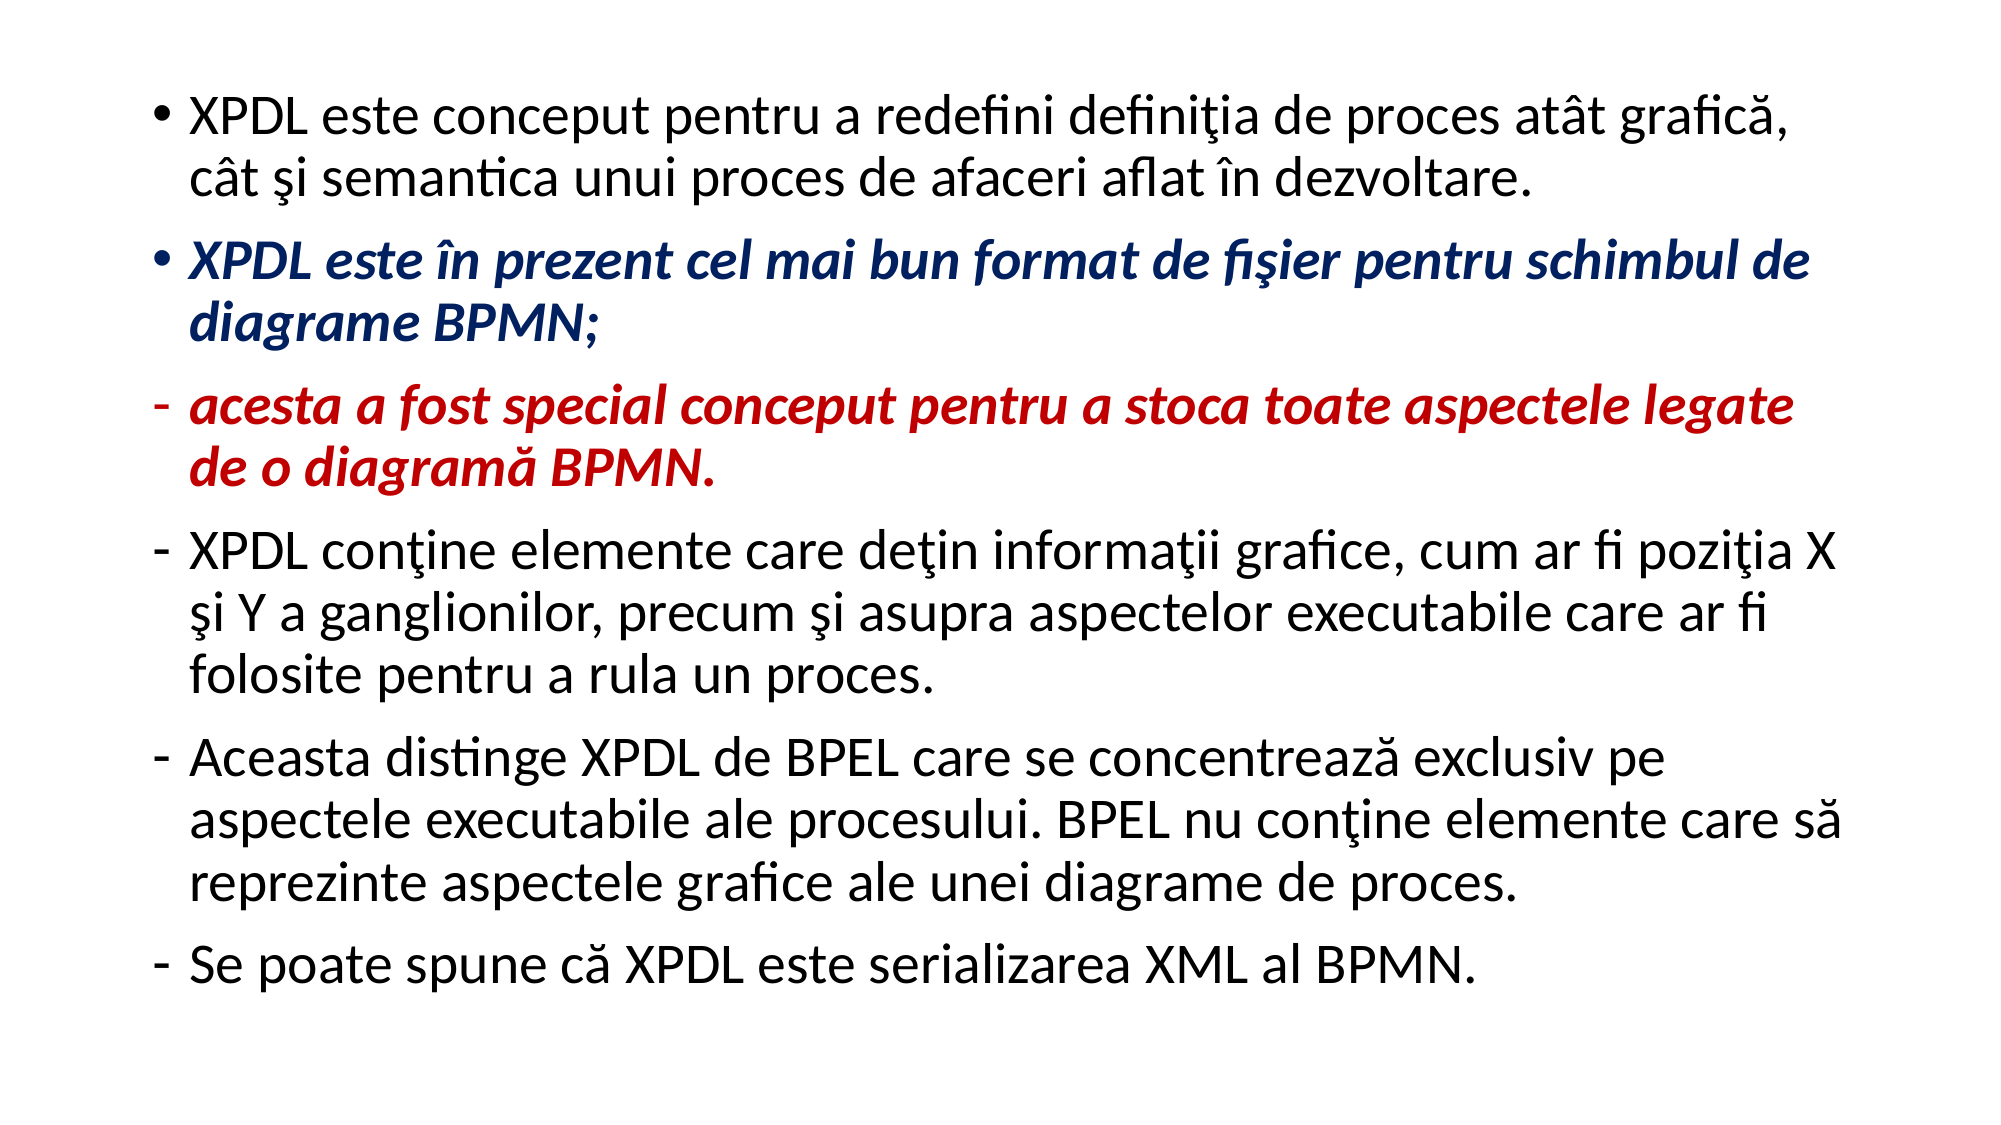

XPDL este conceput pentru a redefini definiţia de proces atât grafică, cât şi semantica unui proces de afaceri aflat în dezvoltare.
XPDL este în prezent cel mai bun format de fişier pentru schimbul de diagrame BPMN;
acesta a fost special conceput pentru a stoca toate aspectele legate de o diagramă BPMN.
XPDL conţine elemente care deţin informaţii grafice, cum ar fi poziţia X şi Y a ganglionilor, precum şi asupra aspectelor executabile care ar fi folosite pentru a rula un proces.
Aceasta distinge XPDL de BPEL care se concentrează exclusiv pe aspectele executabile ale procesului. BPEL nu conţine elemente care să reprezinte aspectele grafice ale unei diagrame de proces.
Se poate spune că XPDL este serializarea XML al BPMN.